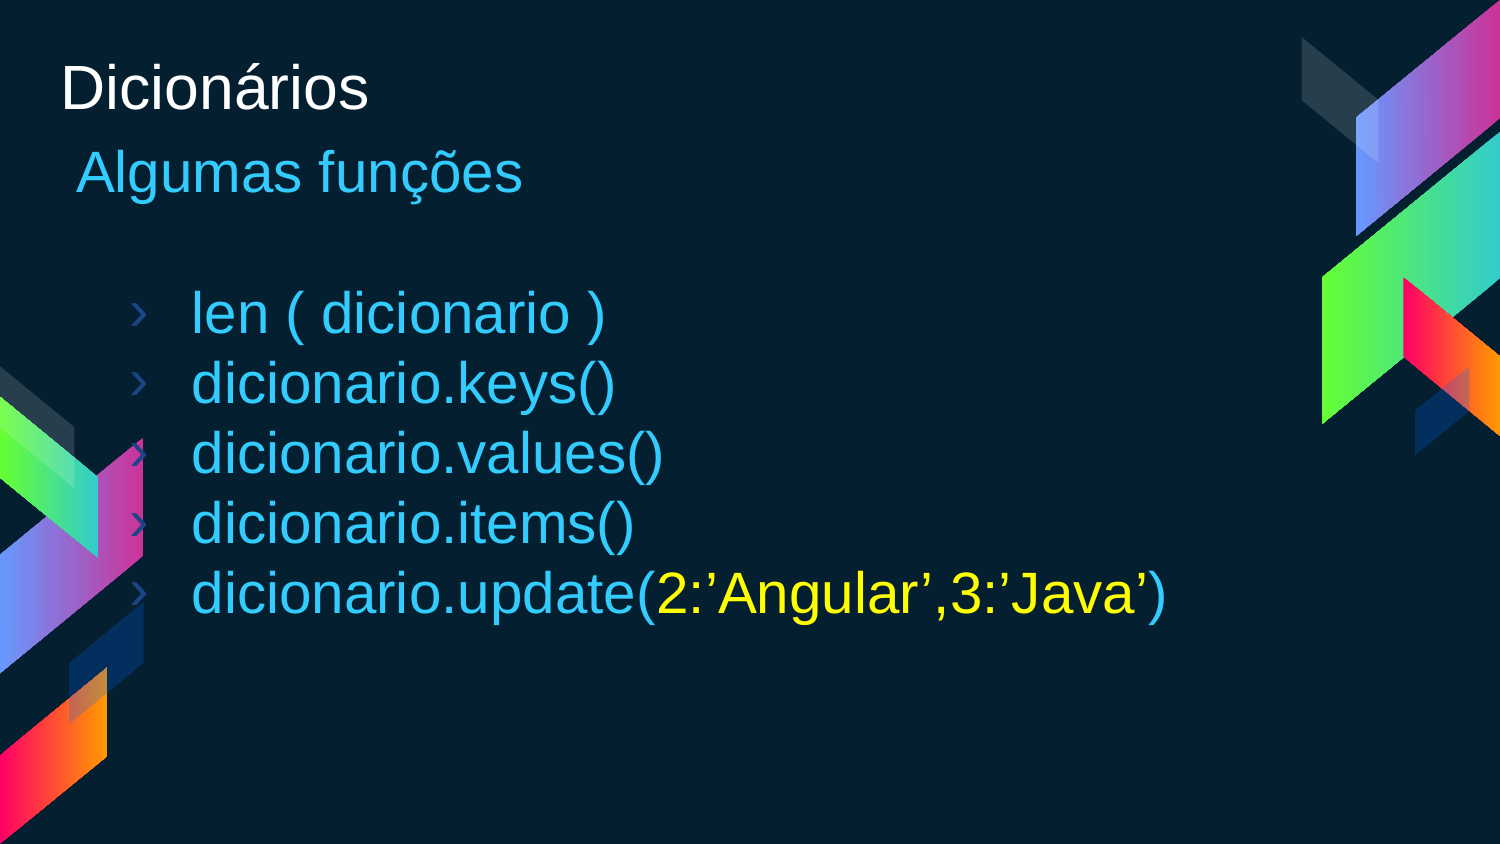

Dicionários
Algumas funções
len ( dicionario )
dicionario.keys()
dicionario.values()
dicionario.items()
dicionario.update(2:’Angular’,3:’Java’)